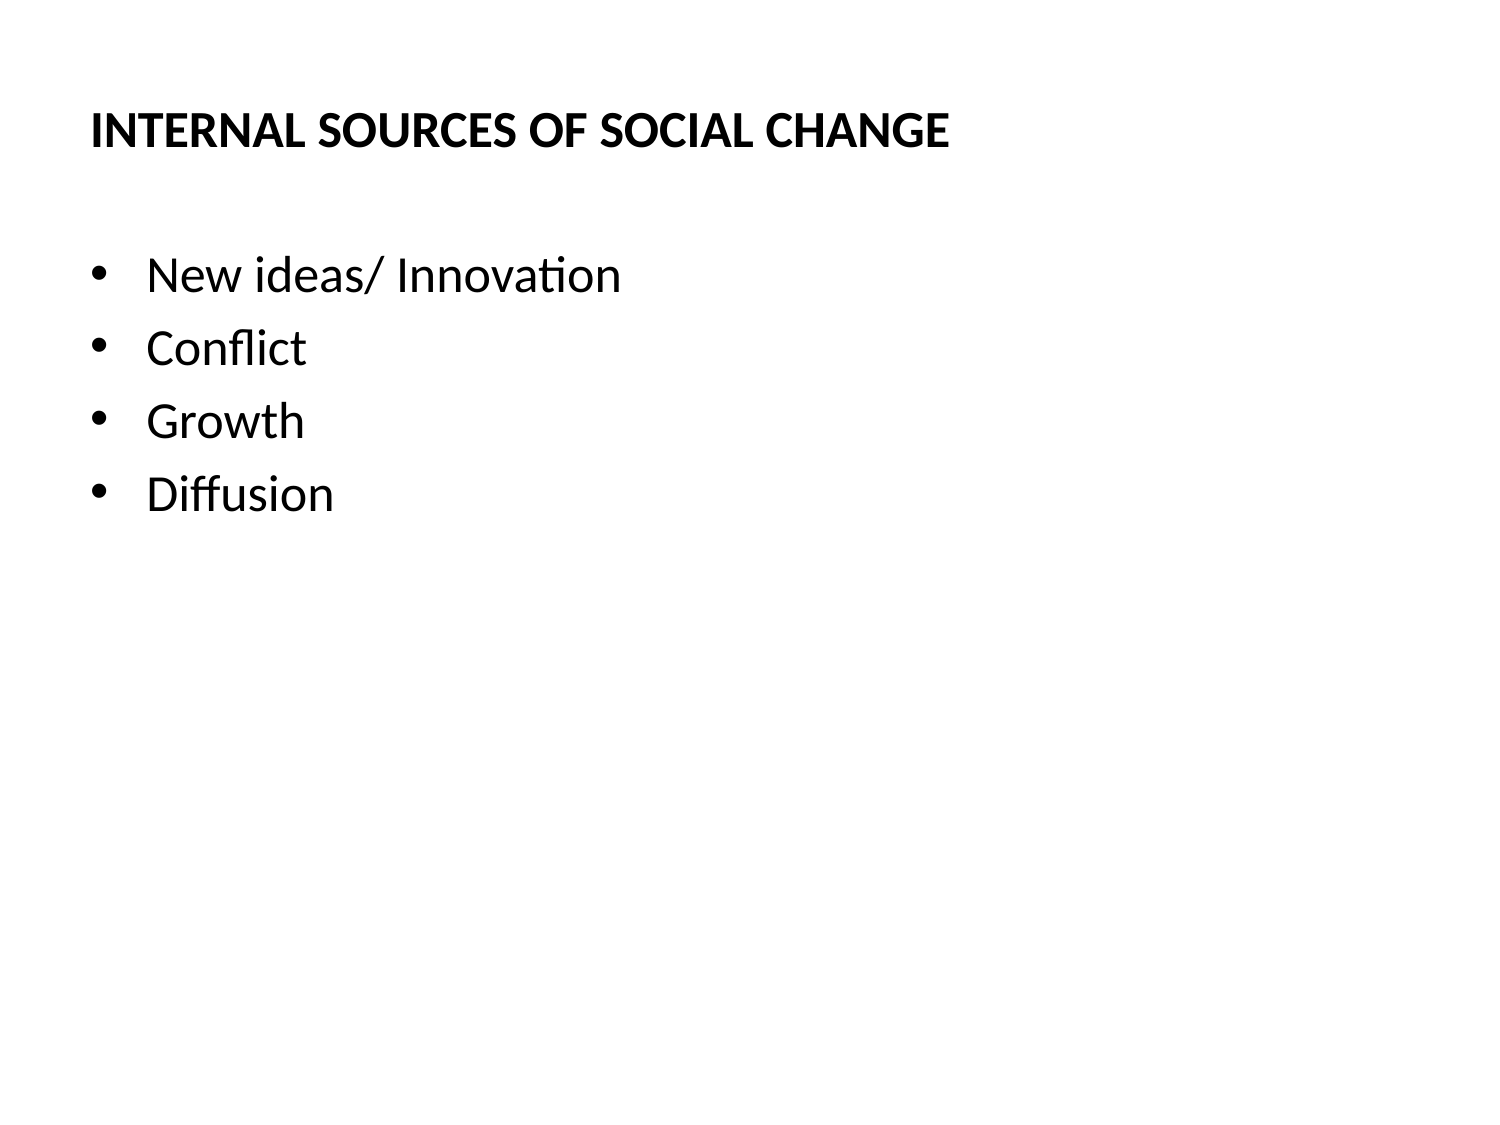

INTERNAL SOURCES OF SOCIAL CHANGE

New ideas/ Innovation
Conflict
Growth
Diffusion